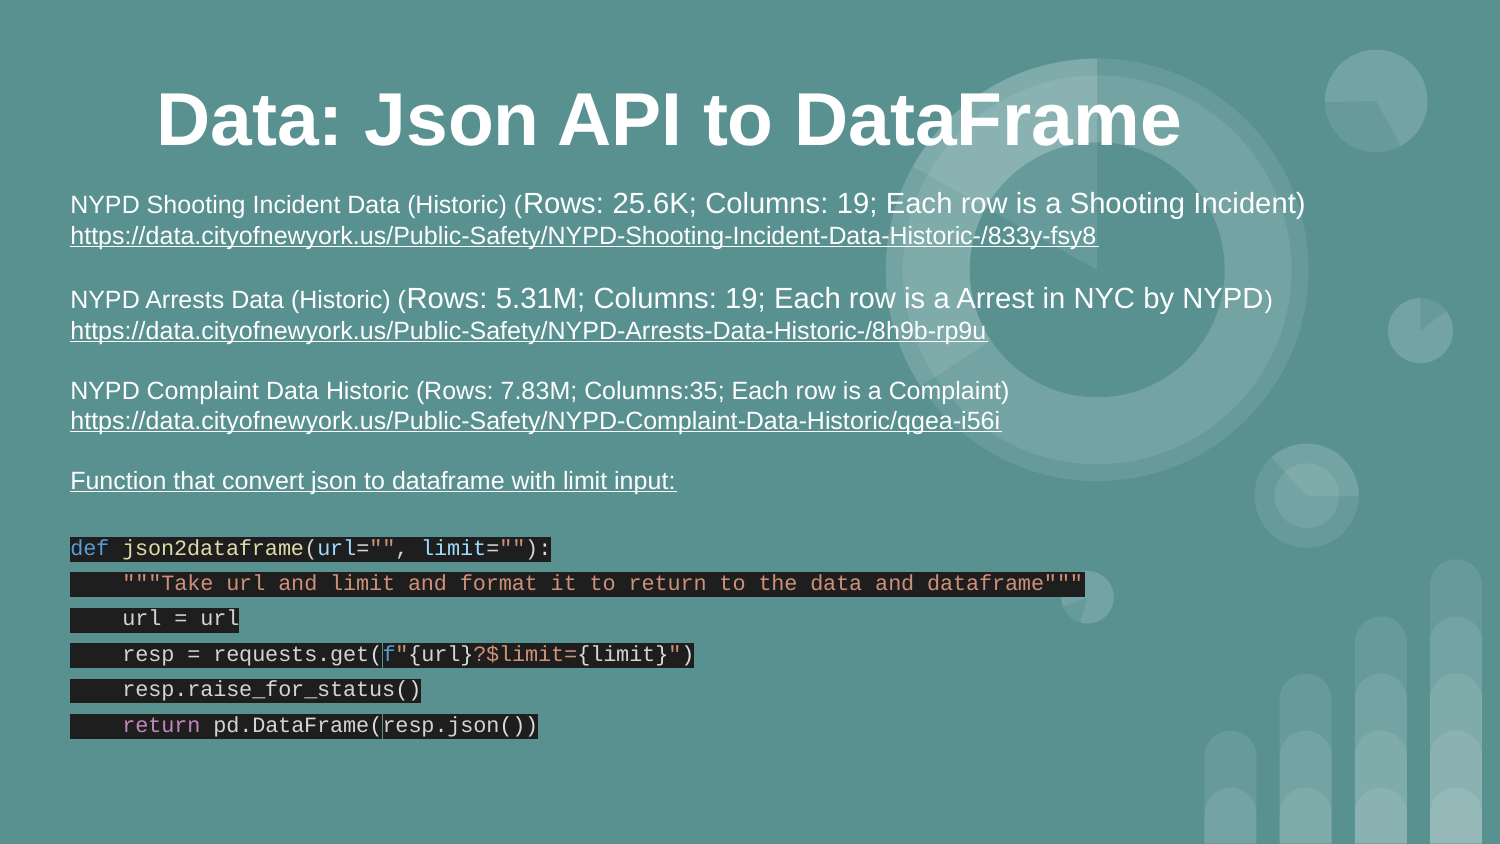

# Data: Json API to DataFrame

NYPD Shooting Incident Data (Historic) (Rows: 25.6K; Columns: 19; Each row is a Shooting Incident)
https://data.cityofnewyork.us/Public-Safety/NYPD-Shooting-Incident-Data-Historic-/833y-fsy8

NYPD Arrests Data (Historic) (Rows: 5.31M; Columns: 19; Each row is a Arrest in NYC by NYPD)
https://data.cityofnewyork.us/Public-Safety/NYPD-Arrests-Data-Historic-/8h9b-rp9u

NYPD Complaint Data Historic (Rows: 7.83M; Columns:35; Each row is a Complaint)
https://data.cityofnewyork.us/Public-Safety/NYPD-Complaint-Data-Historic/qgea-i56i

Function that convert json to dataframe with limit input:

def json2dataframe(url="", limit=""):
    """Take url and limit and format it to return to the data and dataframe"""
    url = url
    resp = requests.get(f"{url}?$limit={limit}")
    resp.raise_for_status()
    return pd.DataFrame(resp.json())